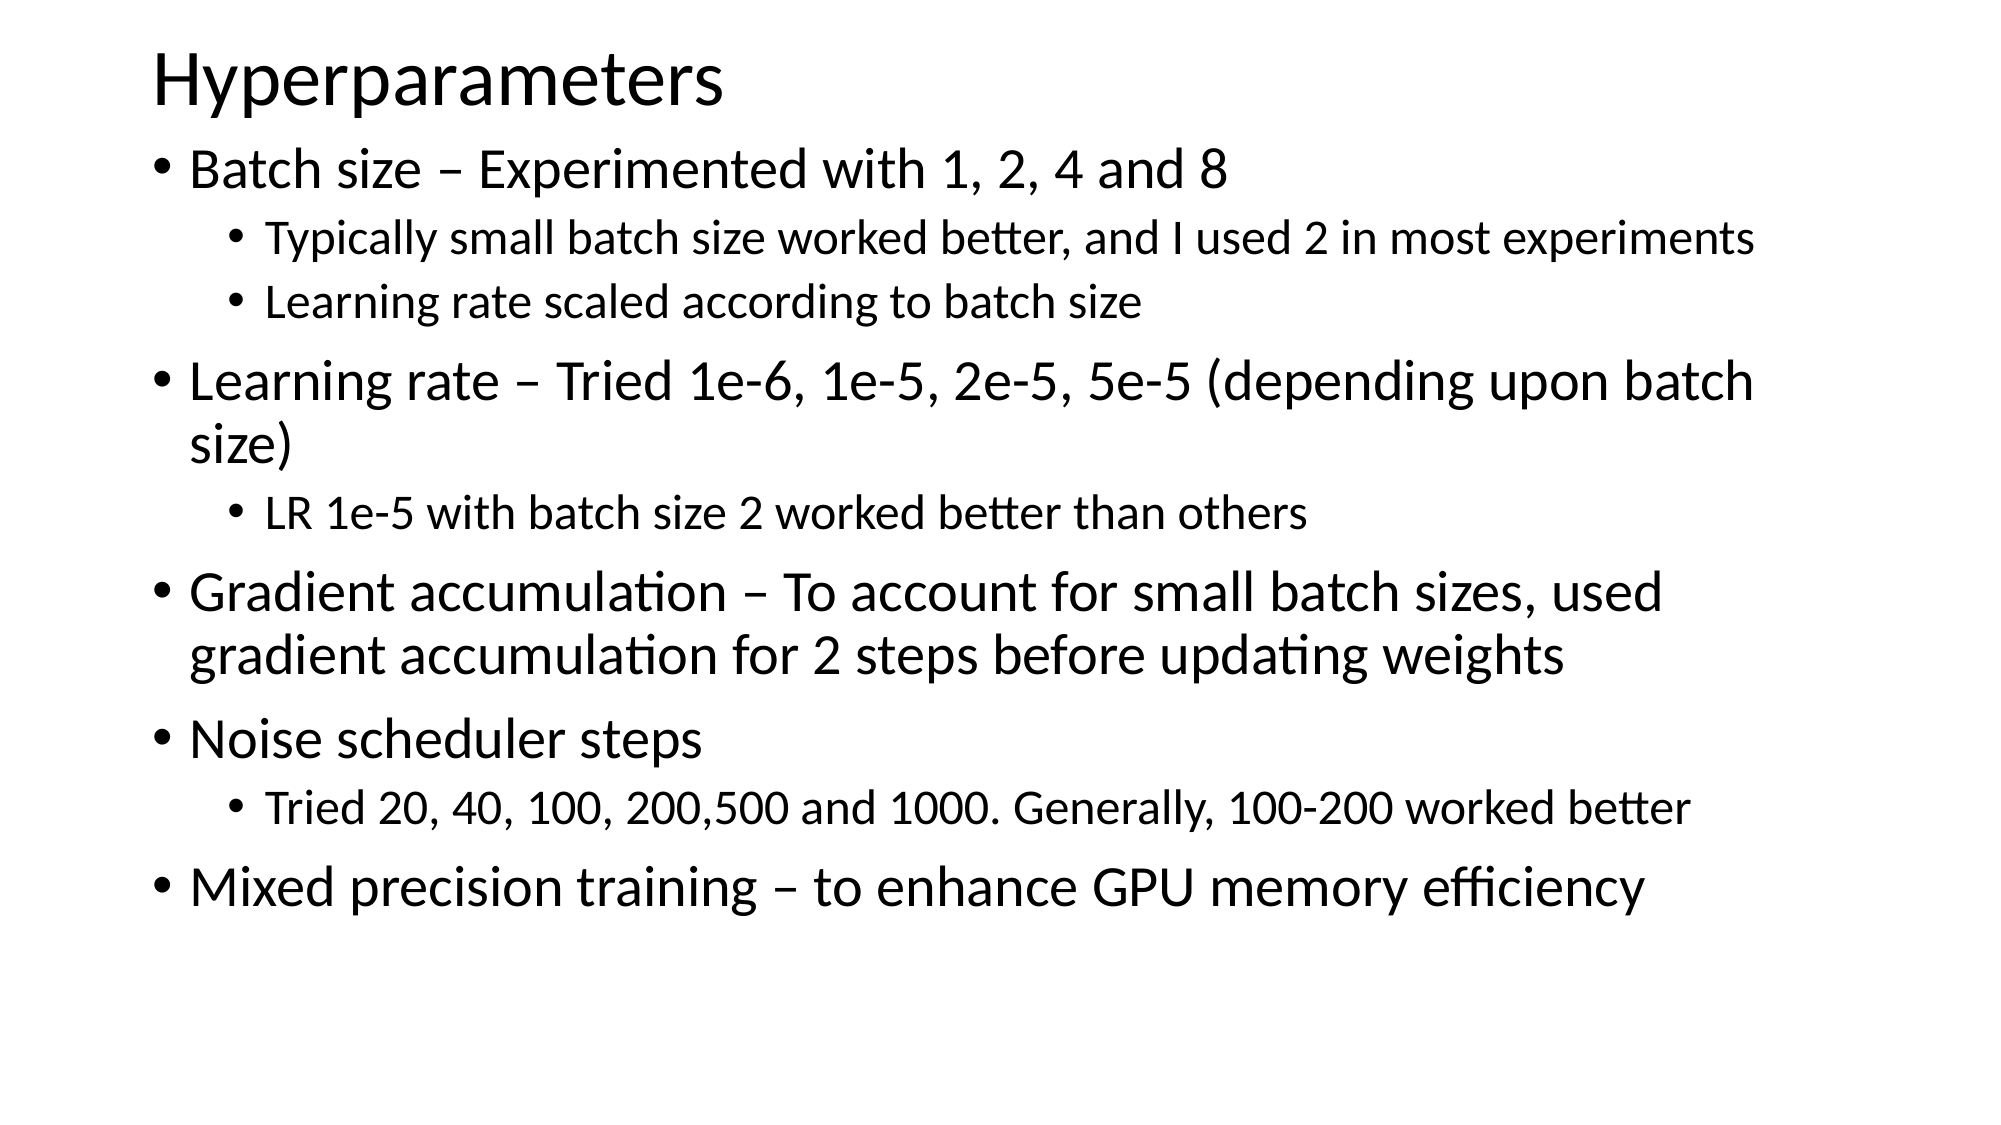

# Hyperparameters
Batch size – Experimented with 1, 2, 4 and 8
Typically small batch size worked better, and I used 2 in most experiments
Learning rate scaled according to batch size
Learning rate – Tried 1e-6, 1e-5, 2e-5, 5e-5 (depending upon batch size)
LR 1e-5 with batch size 2 worked better than others
Gradient accumulation – To account for small batch sizes, used gradient accumulation for 2 steps before updating weights
Noise scheduler steps
Tried 20, 40, 100, 200,500 and 1000. Generally, 100-200 worked better
Mixed precision training – to enhance GPU memory efficiency